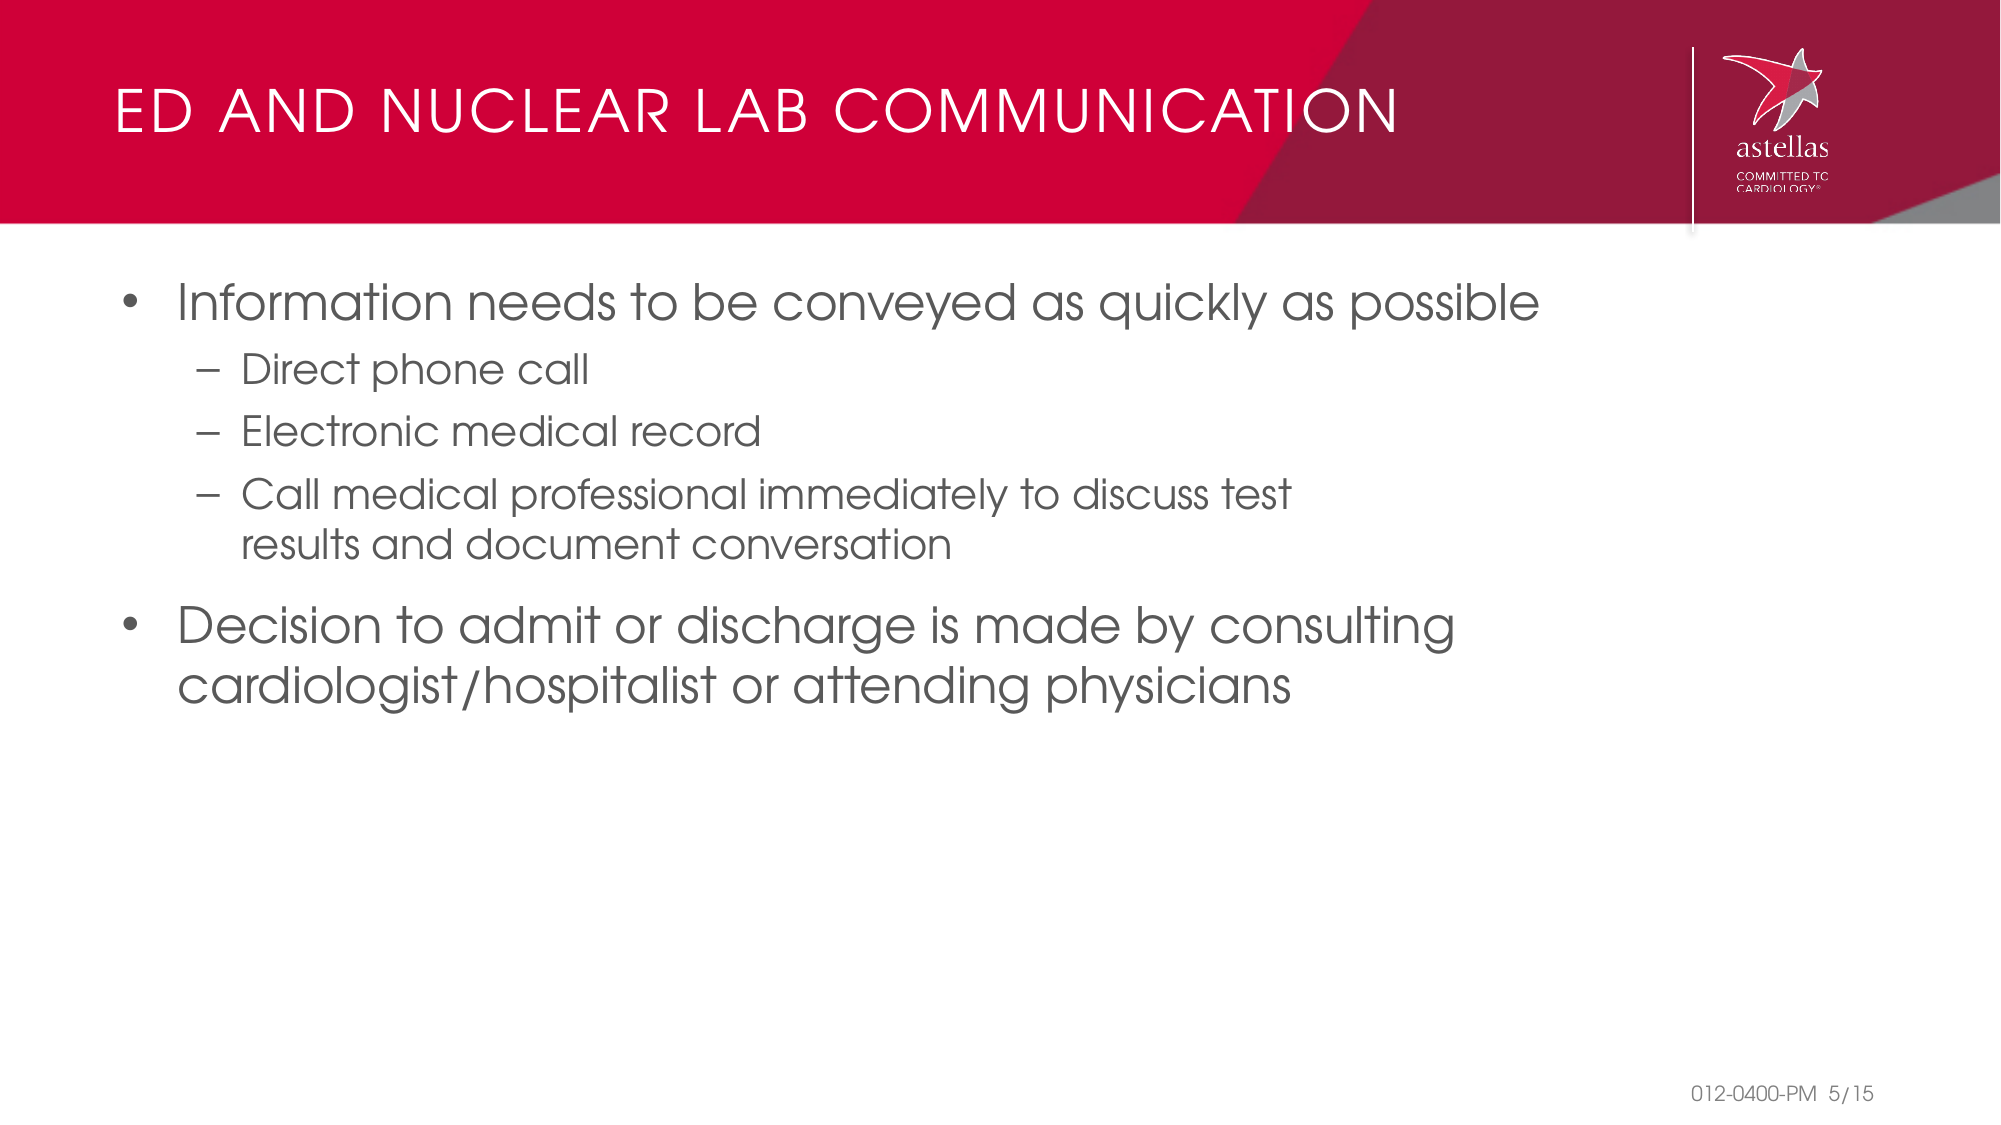

# ED and nuclear lab communication
Information needs to be conveyed as quickly as possible
Direct phone call
Electronic medical record
Call medical professional immediately to discuss test
results and document conversation
Decision to admit or discharge is made by consulting cardiologist/hospitalist or attending physicians